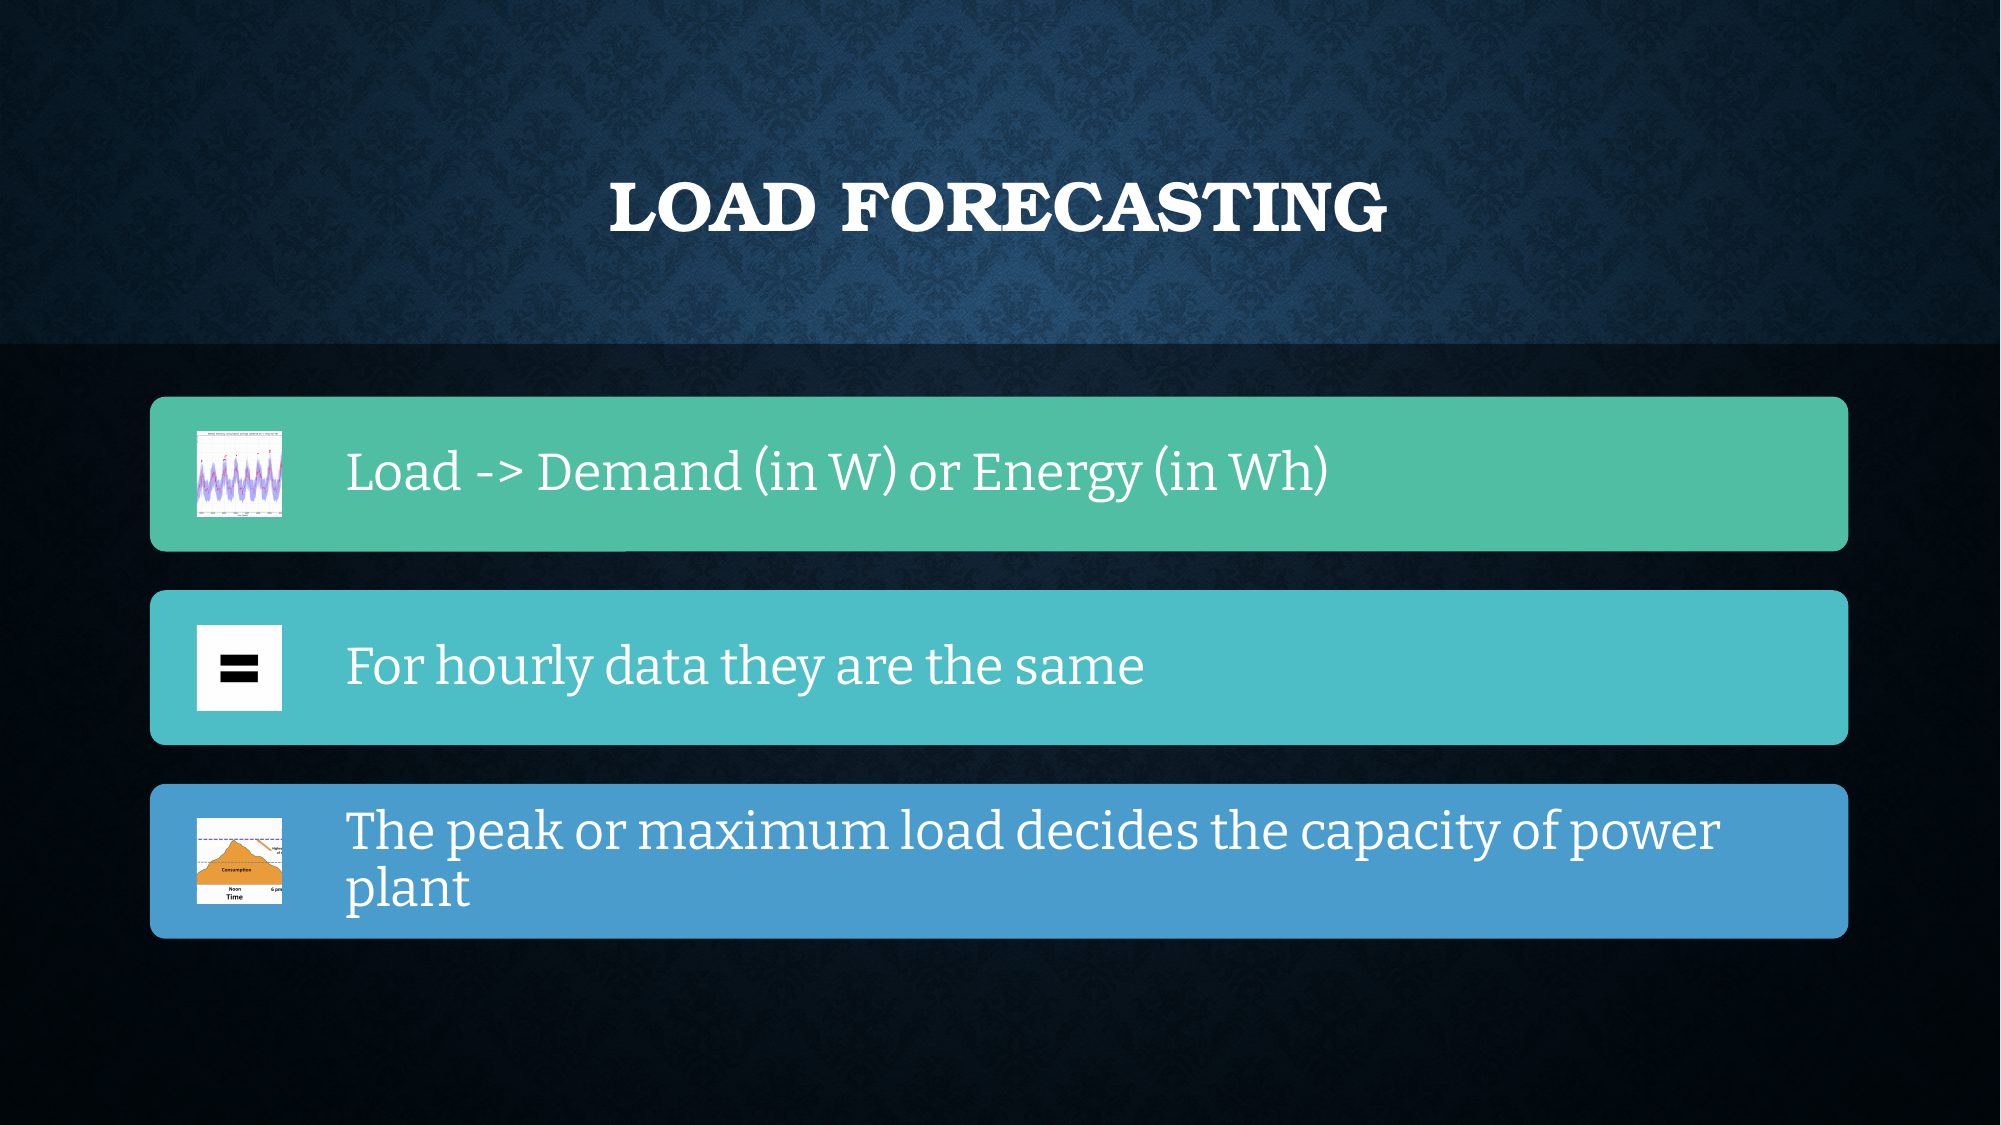

# Load forecasting

Load -> Demand (in W) or Energy (in Wh)
For hourly data they are the same
The peak or maximum load decides the capacity of power plant